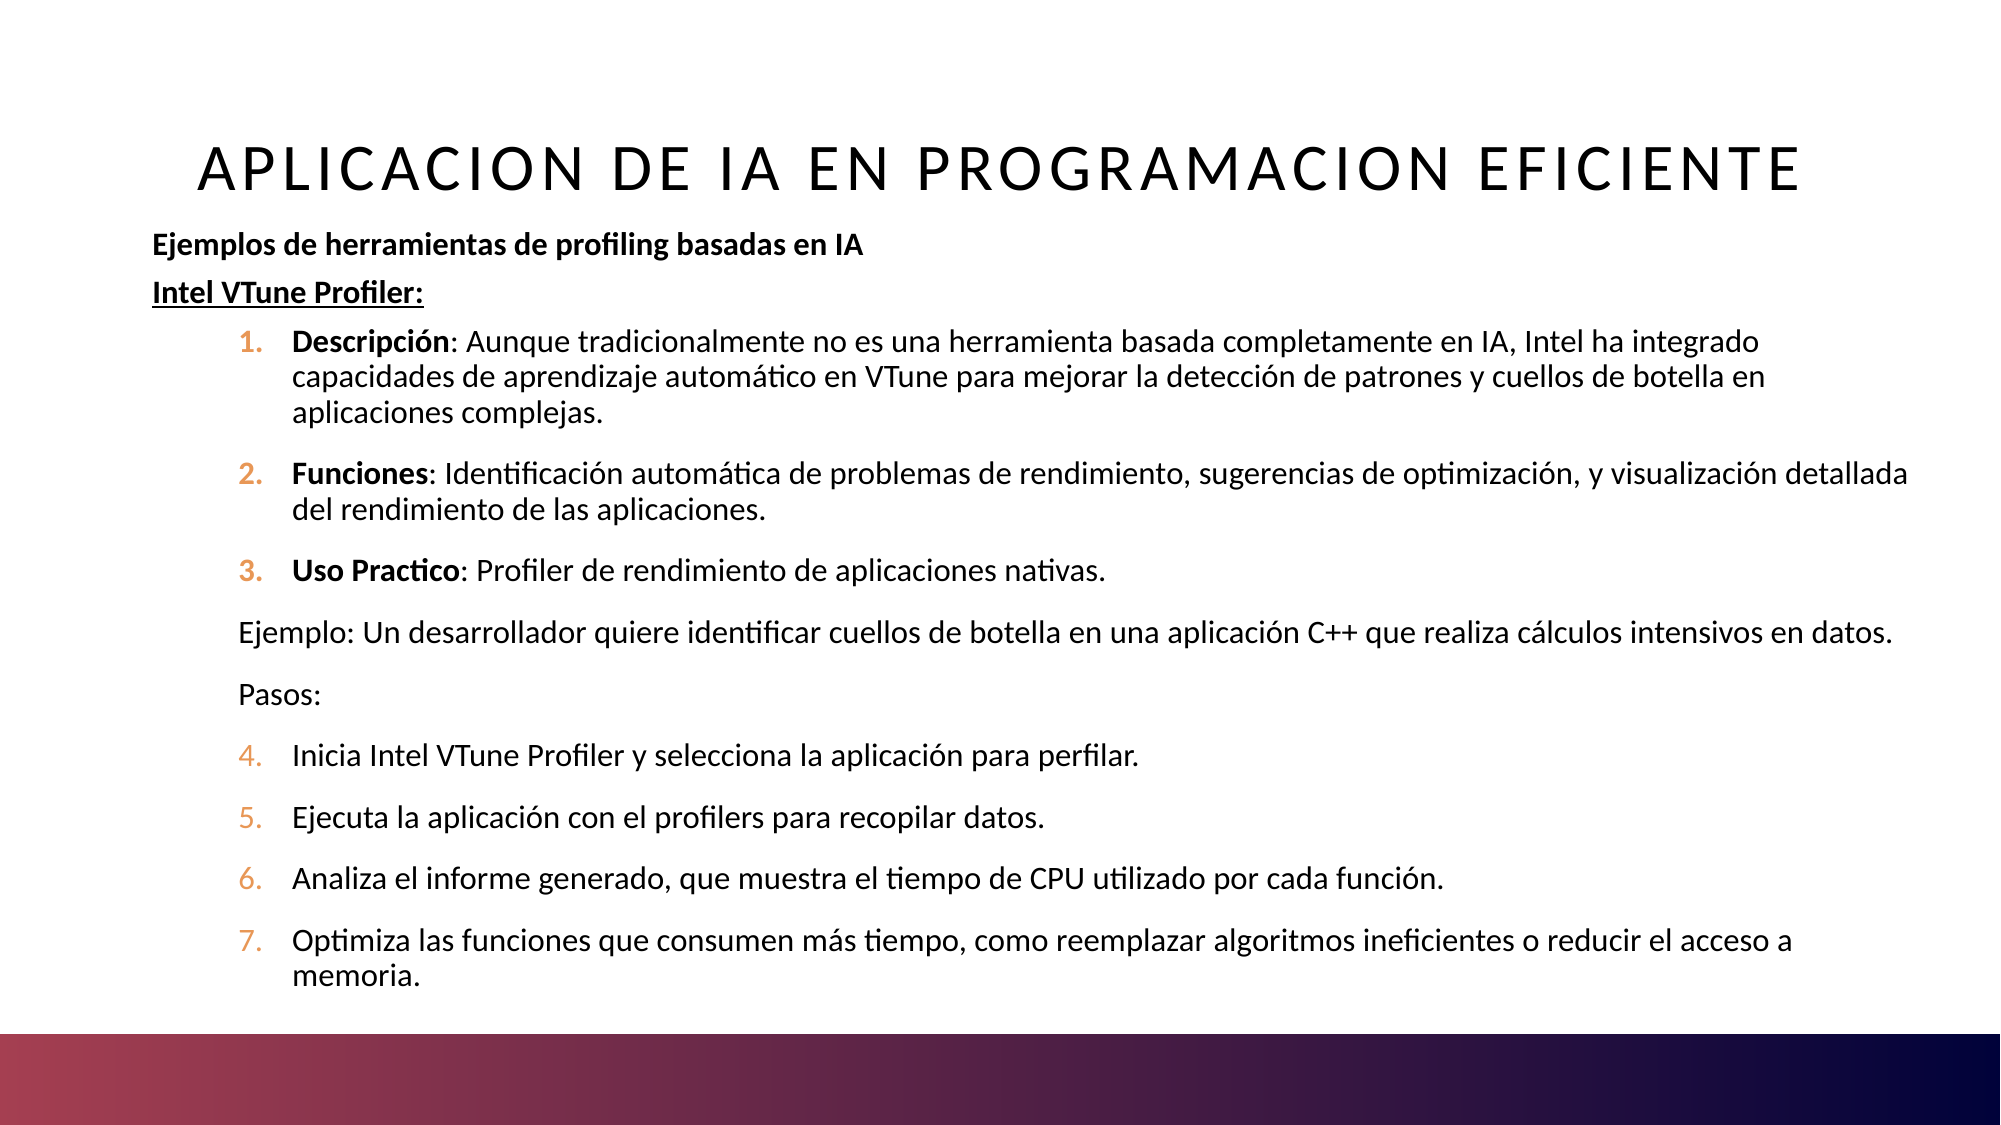

# Aplicacion de IA en programacion eficiente
Ejemplos de herramientas de profiling basadas en IA
Intel VTune Profiler:
Descripción: Aunque tradicionalmente no es una herramienta basada completamente en IA, Intel ha integrado capacidades de aprendizaje automático en VTune para mejorar la detección de patrones y cuellos de botella en aplicaciones complejas.
Funciones: Identificación automática de problemas de rendimiento, sugerencias de optimización, y visualización detallada del rendimiento de las aplicaciones.
Uso Practico: Profiler de rendimiento de aplicaciones nativas.
Ejemplo: Un desarrollador quiere identificar cuellos de botella en una aplicación C++ que realiza cálculos intensivos en datos.
Pasos:
Inicia Intel VTune Profiler y selecciona la aplicación para perfilar.
Ejecuta la aplicación con el profilers para recopilar datos.
Analiza el informe generado, que muestra el tiempo de CPU utilizado por cada función.
Optimiza las funciones que consumen más tiempo, como reemplazar algoritmos ineficientes o reducir el acceso a memoria.